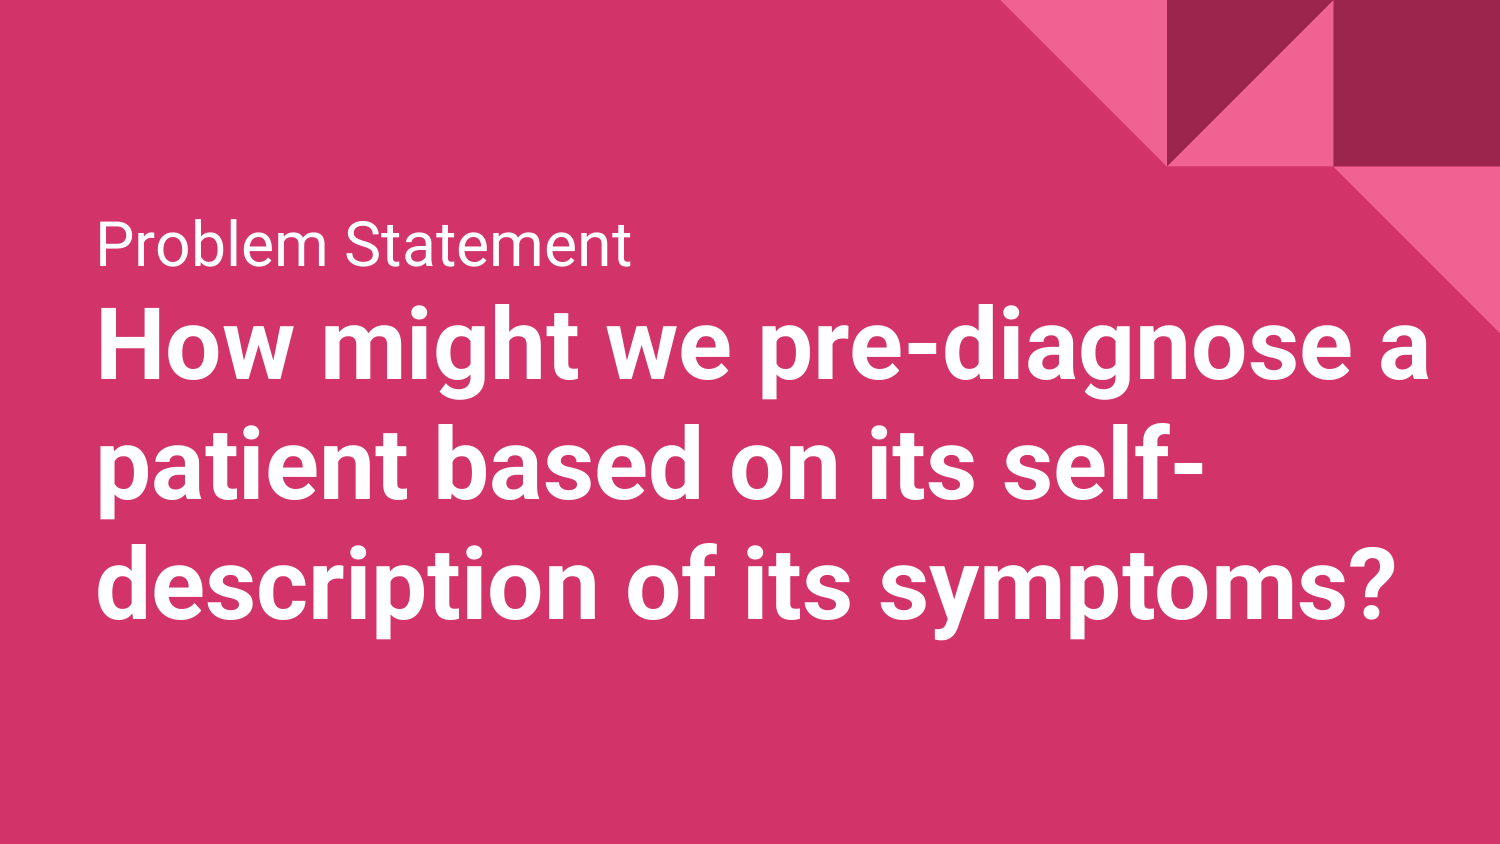

# Problem Statement
How might we pre-diagnose a patient based on its self-description of its symptoms?